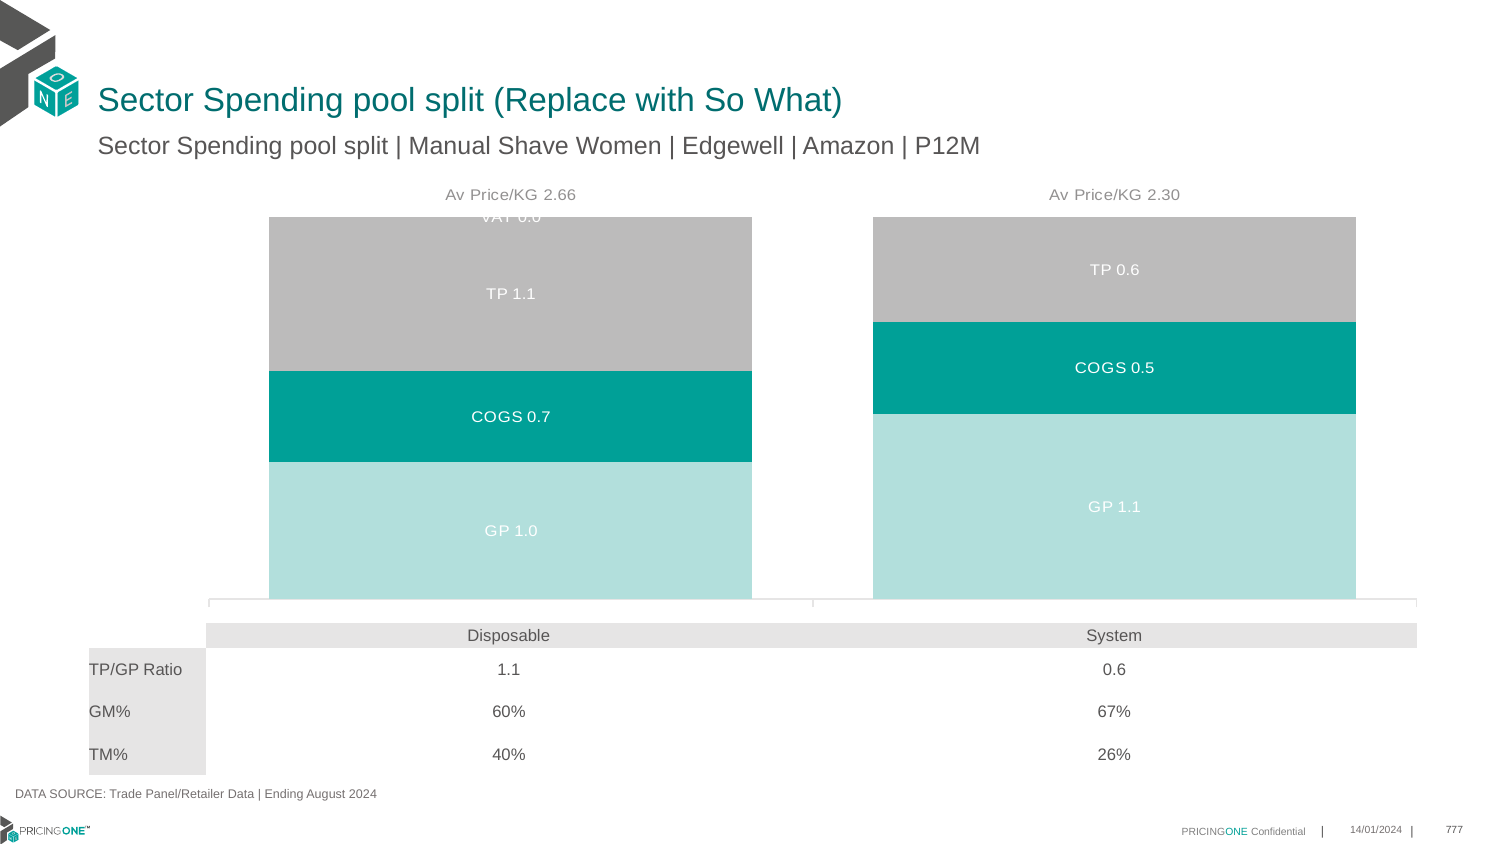

# Sector Spending pool split (Replace with So What)
Sector Spending pool split | Manual Shave Women | Edgewell | Amazon | P12M

### Chart

| Category | GP | COGS | TP | VAT |
|---|---|---|---|---|
| Av Price/KG 2.66 | 0.9760478584053919 | 0.6500667722795517 | 1.100984315386477 | 0.0 |
| Av Price/KG 2.30 | 1.0644406922134397 | 0.527906131290023 | 0.60697156196422 | 0.0 |
|  | Disposable | System |
| --- | --- | --- |
| TP/GP Ratio | 1.1 | 0.6 |
| GM% | 60% | 67% |
| TM% | 40% | 26% |
DATA SOURCE: Trade Panel/Retailer Data | Ending August 2024

14/01/2024
777